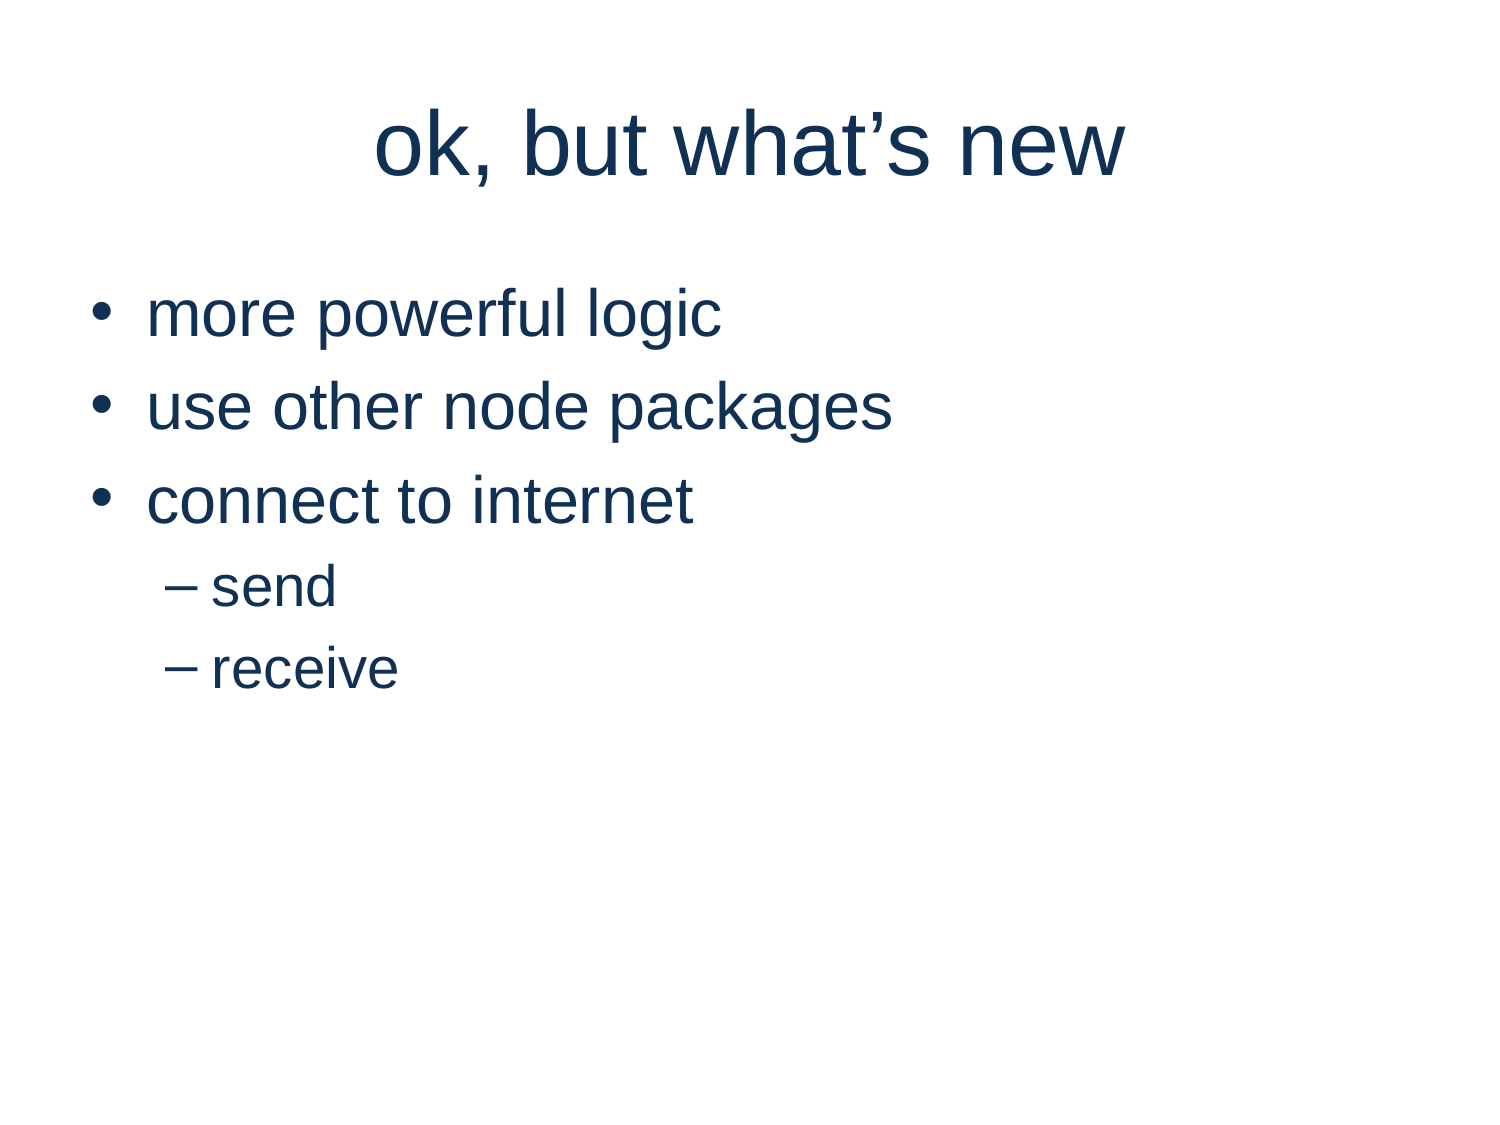

# ok, but what’s new
more powerful logic
use other node packages
connect to internet
send
receive